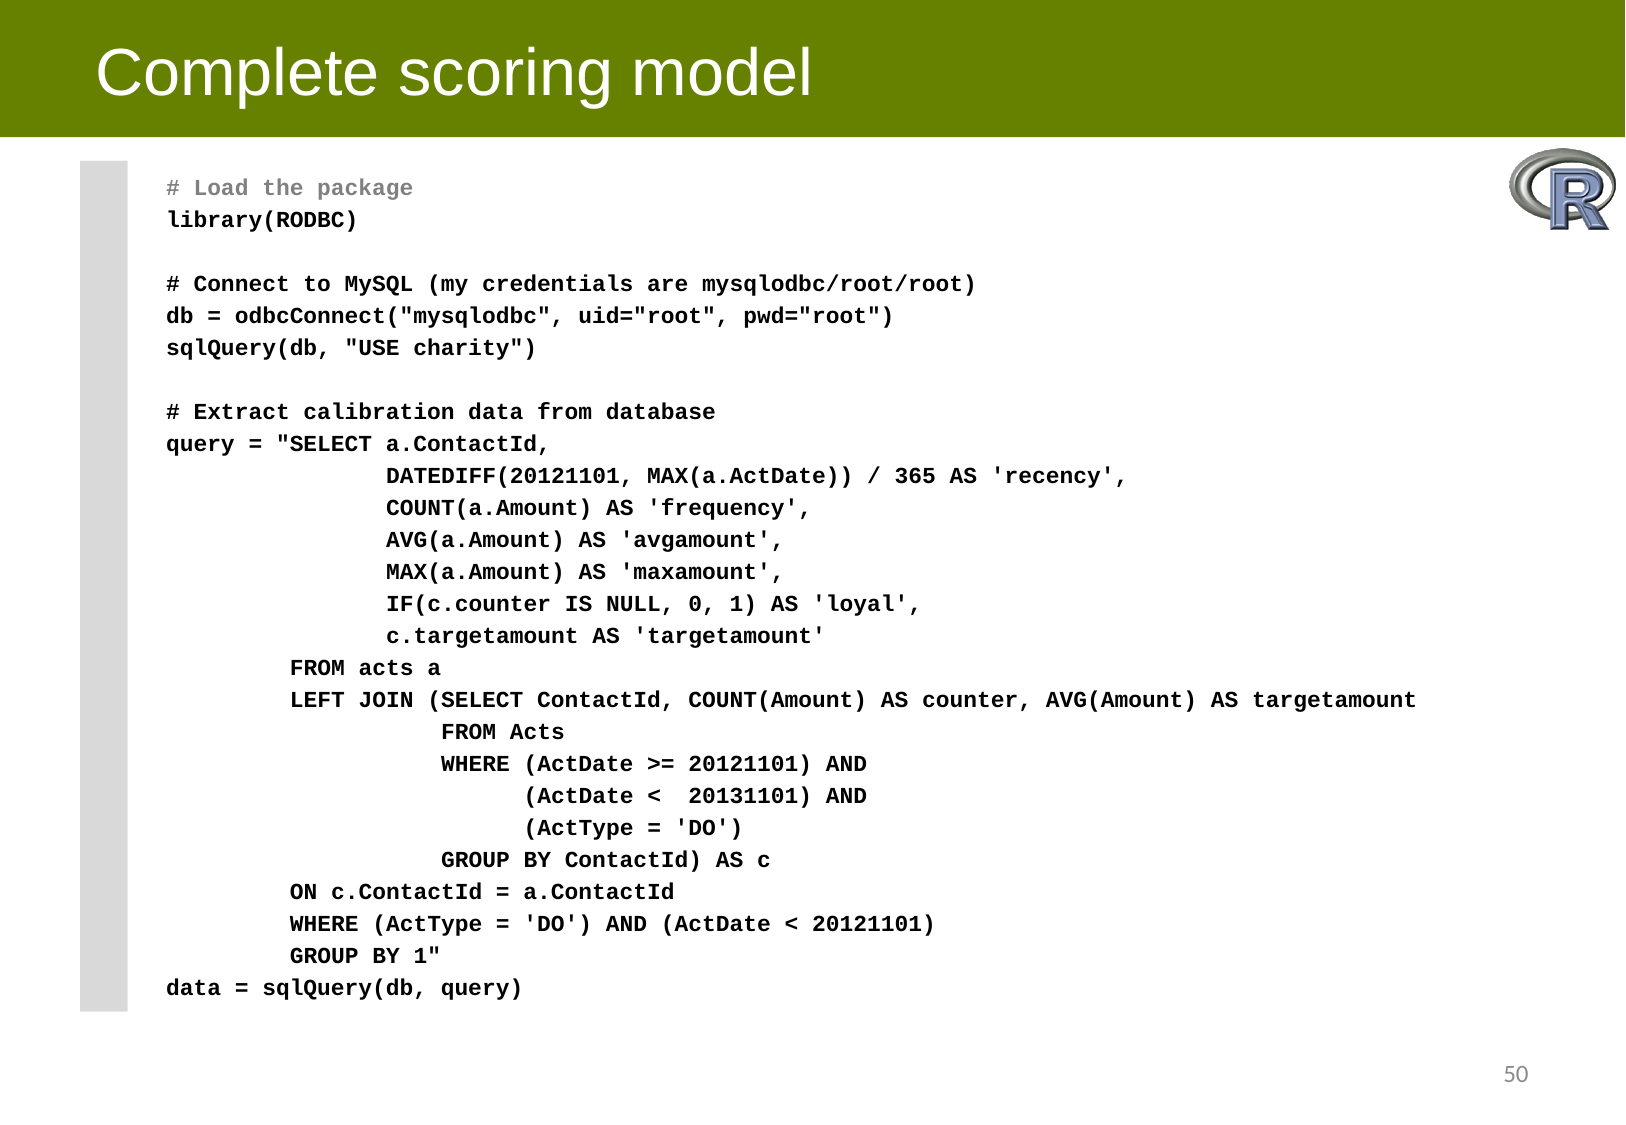

# Complete scoring model
# Load the package
library(RODBC)

# Connect to MySQL (my credentials are mysqlodbc/root/root)
db = odbcConnect("mysqlodbc", uid="root", pwd="root")
sqlQuery(db, "USE charity")

# Extract calibration data from database
query = "SELECT a.ContactId,
                DATEDIFF(20121101, MAX(a.ActDate)) / 365 AS 'recency',
                COUNT(a.Amount) AS 'frequency',
                AVG(a.Amount) AS 'avgamount',
                MAX(a.Amount) AS 'maxamount',
                IF(c.counter IS NULL, 0, 1) AS 'loyal',
                c.targetamount AS 'targetamount'
         FROM acts a
         LEFT JOIN (SELECT ContactId, COUNT(Amount) AS counter, AVG(Amount) AS targetamount
                    FROM Acts
                    WHERE (ActDate >= 20121101) AND
                          (ActDate <  20131101) AND
                          (ActType = 'DO')
                    GROUP BY ContactId) AS c
         ON c.ContactId = a.ContactId
         WHERE (ActType = 'DO') AND (ActDate < 20121101)
         GROUP BY 1"
data = sqlQuery(db, query)
50